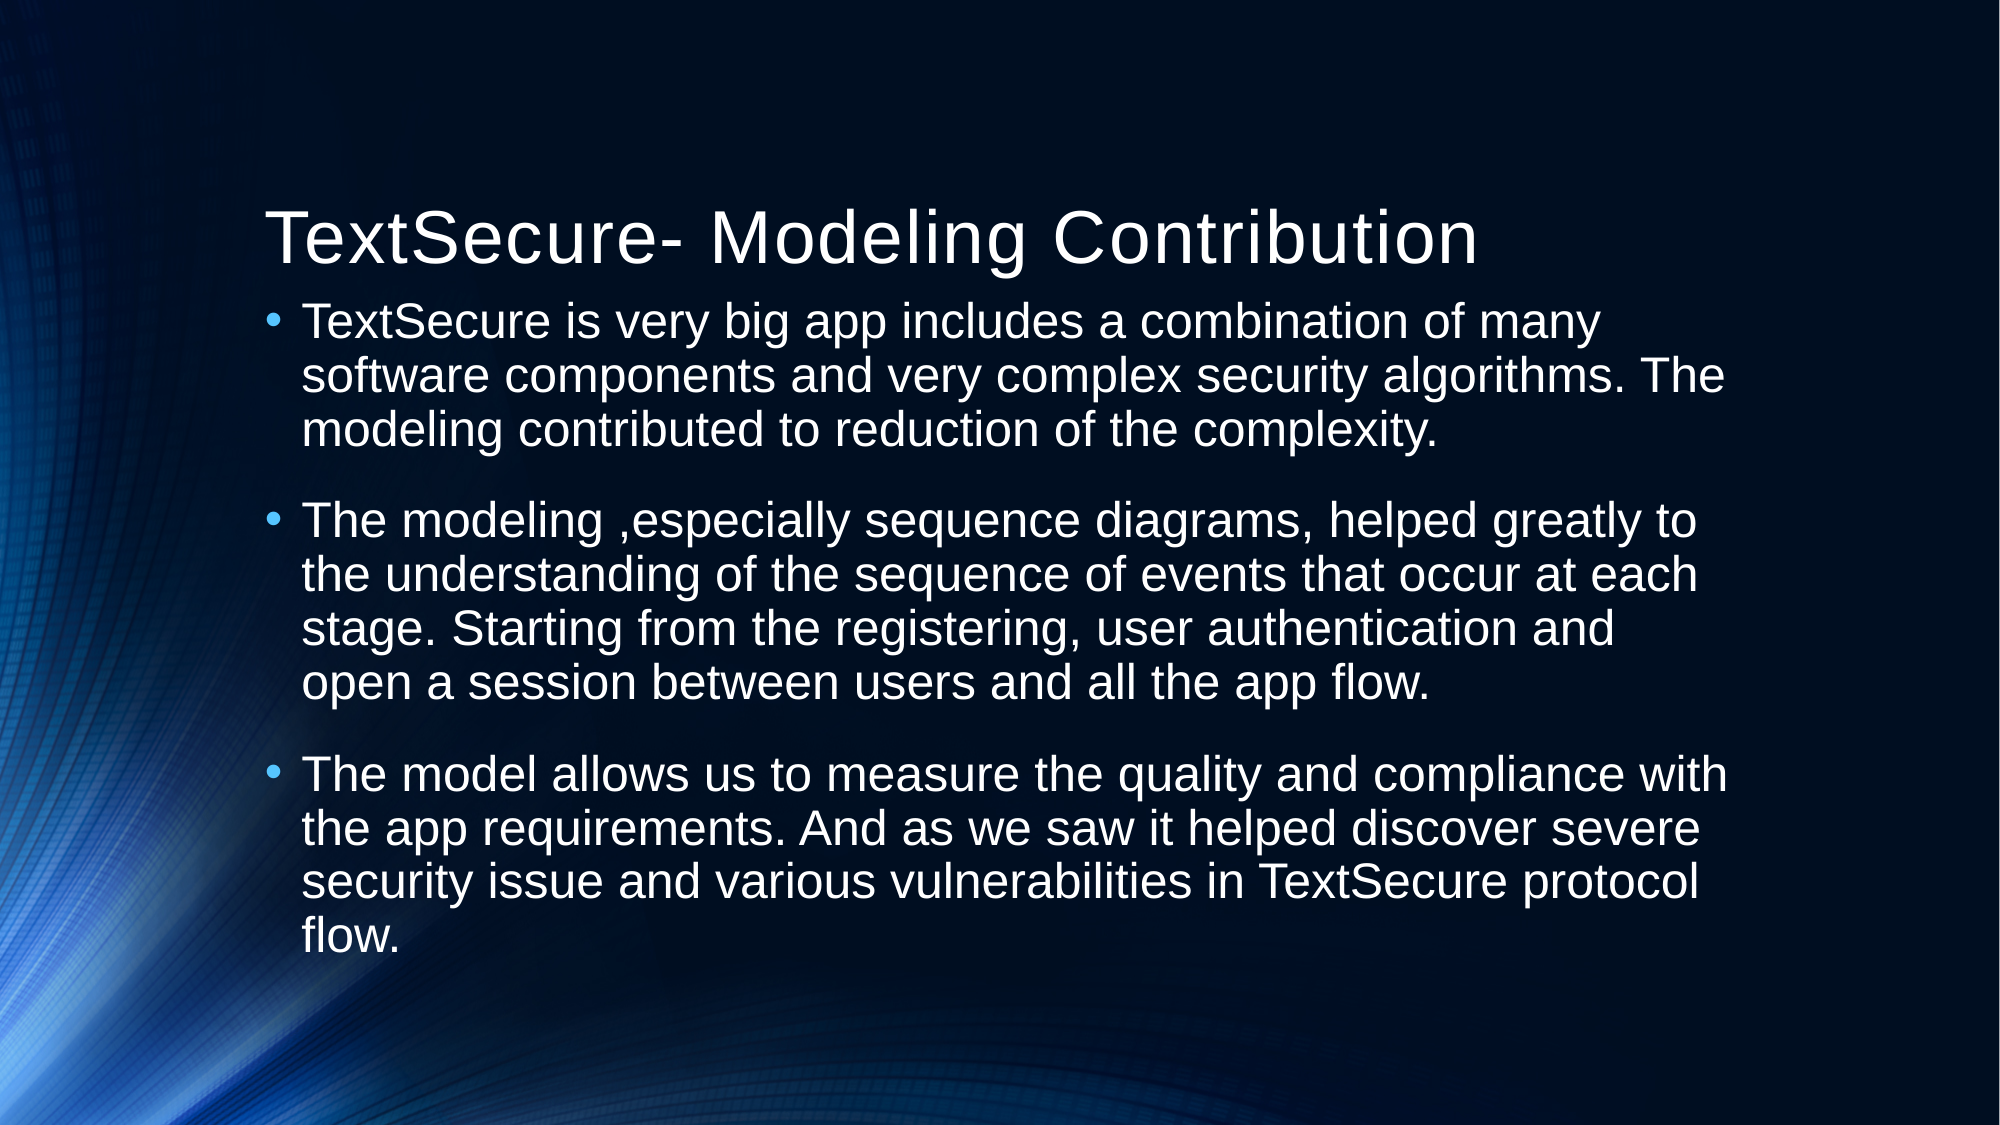

# TextSecure- Modeling Contribution
TextSecure is very big app includes a combination of many software components and very complex security algorithms. The modeling contributed to reduction of the complexity.
The modeling ,especially sequence diagrams, helped greatly to the understanding of the sequence of events that occur at each stage. Starting from the registering, user authentication and open a session between users and all the app flow.
The model allows us to measure the quality and compliance with the app requirements. And as we saw it helped discover severe security issue and various vulnerabilities in TextSecure protocol flow.